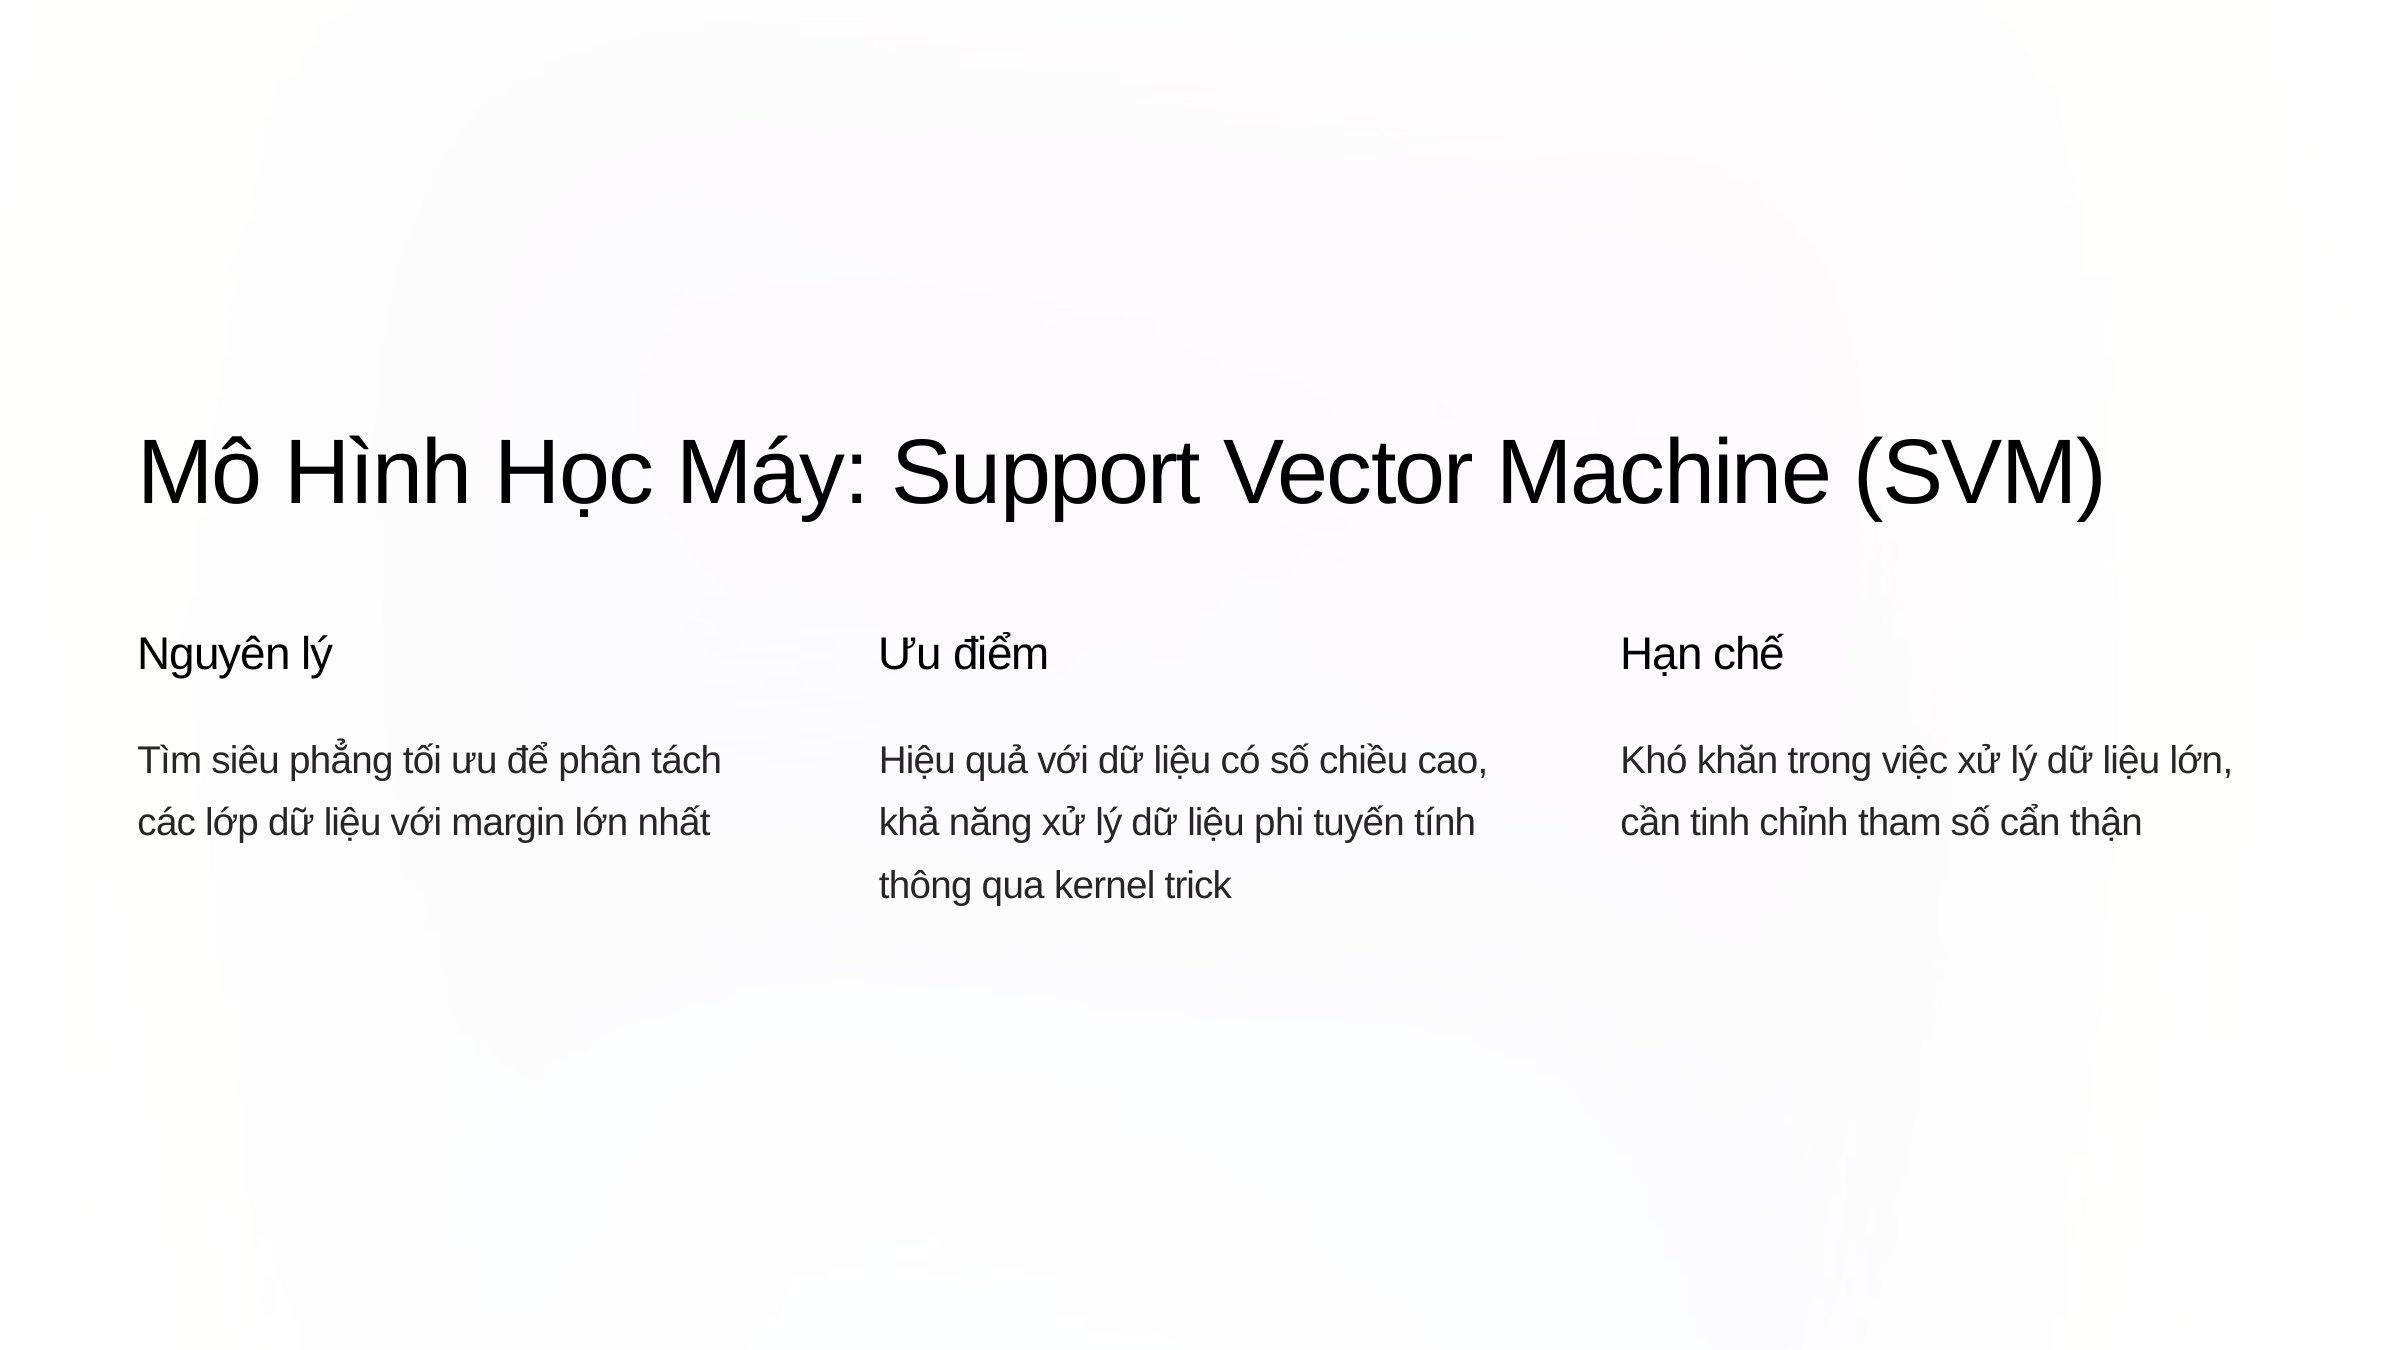

Mô Hình Học Máy: Support Vector Machine (SVM)
Nguyên lý
Ưu điểm
Hạn chế
Tìm siêu phẳng tối ưu để phân tách các lớp dữ liệu với margin lớn nhất
Hiệu quả với dữ liệu có số chiều cao, khả năng xử lý dữ liệu phi tuyến tính thông qua kernel trick
Khó khăn trong việc xử lý dữ liệu lớn, cần tinh chỉnh tham số cẩn thận